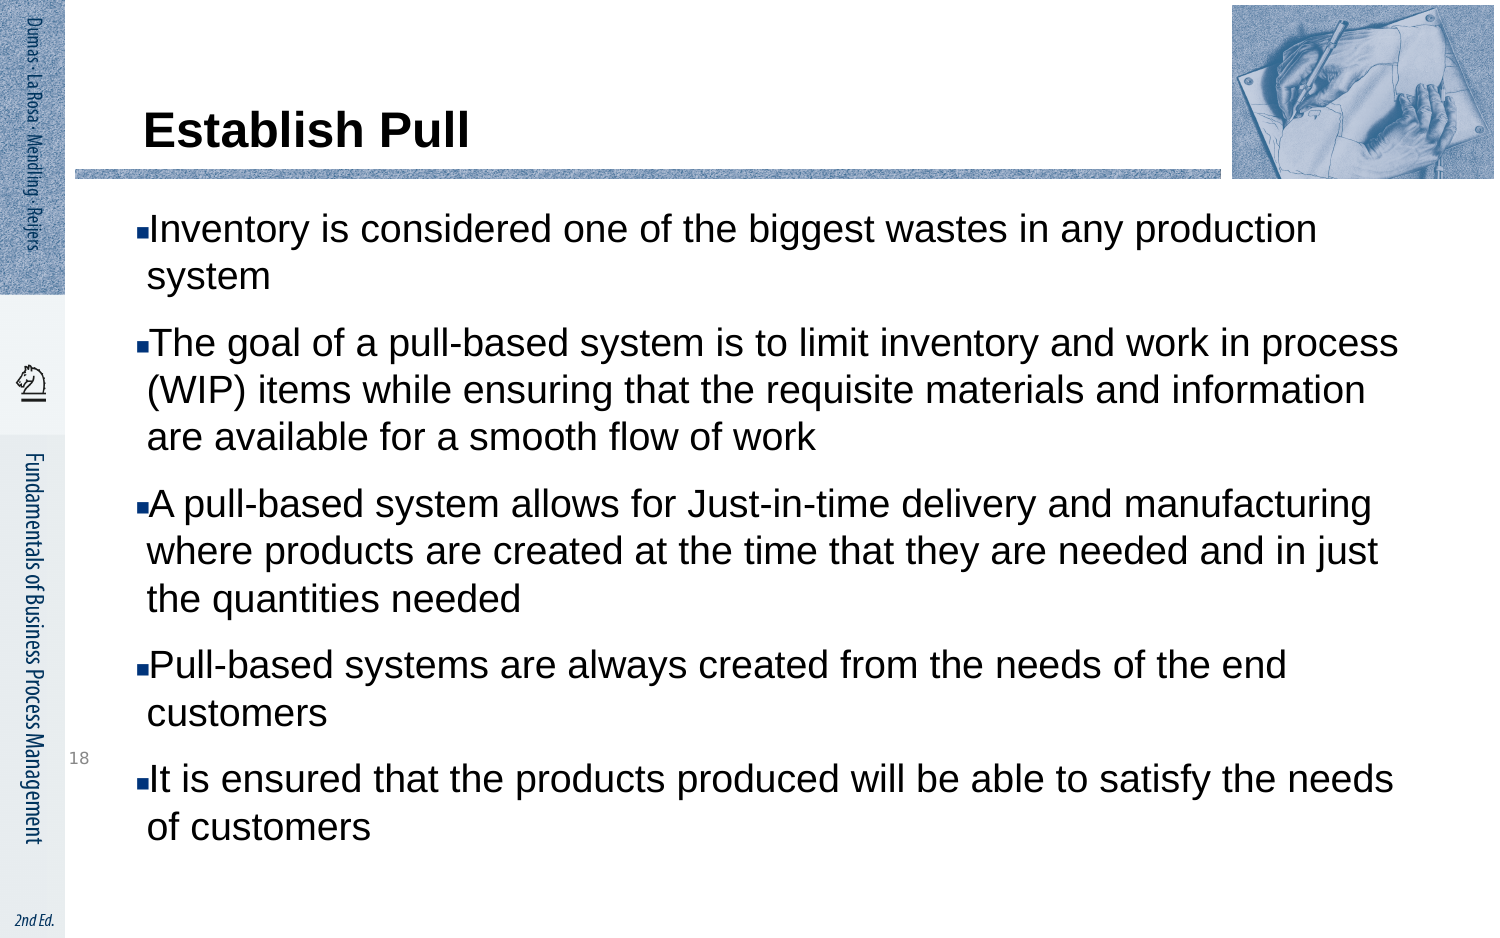

# Establish Pull
Inventory is considered one of the biggest wastes in any production system
The goal of a pull-based system is to limit inventory and work in process (WIP) items while ensuring that the requisite materials and information are available for a smooth flow of work
A pull-based system allows for Just-in-time delivery and manufacturing where products are created at the time that they are needed and in just the quantities needed
Pull-based systems are always created from the needs of the end customers
It is ensured that the products produced will be able to satisfy the needs of customers
18